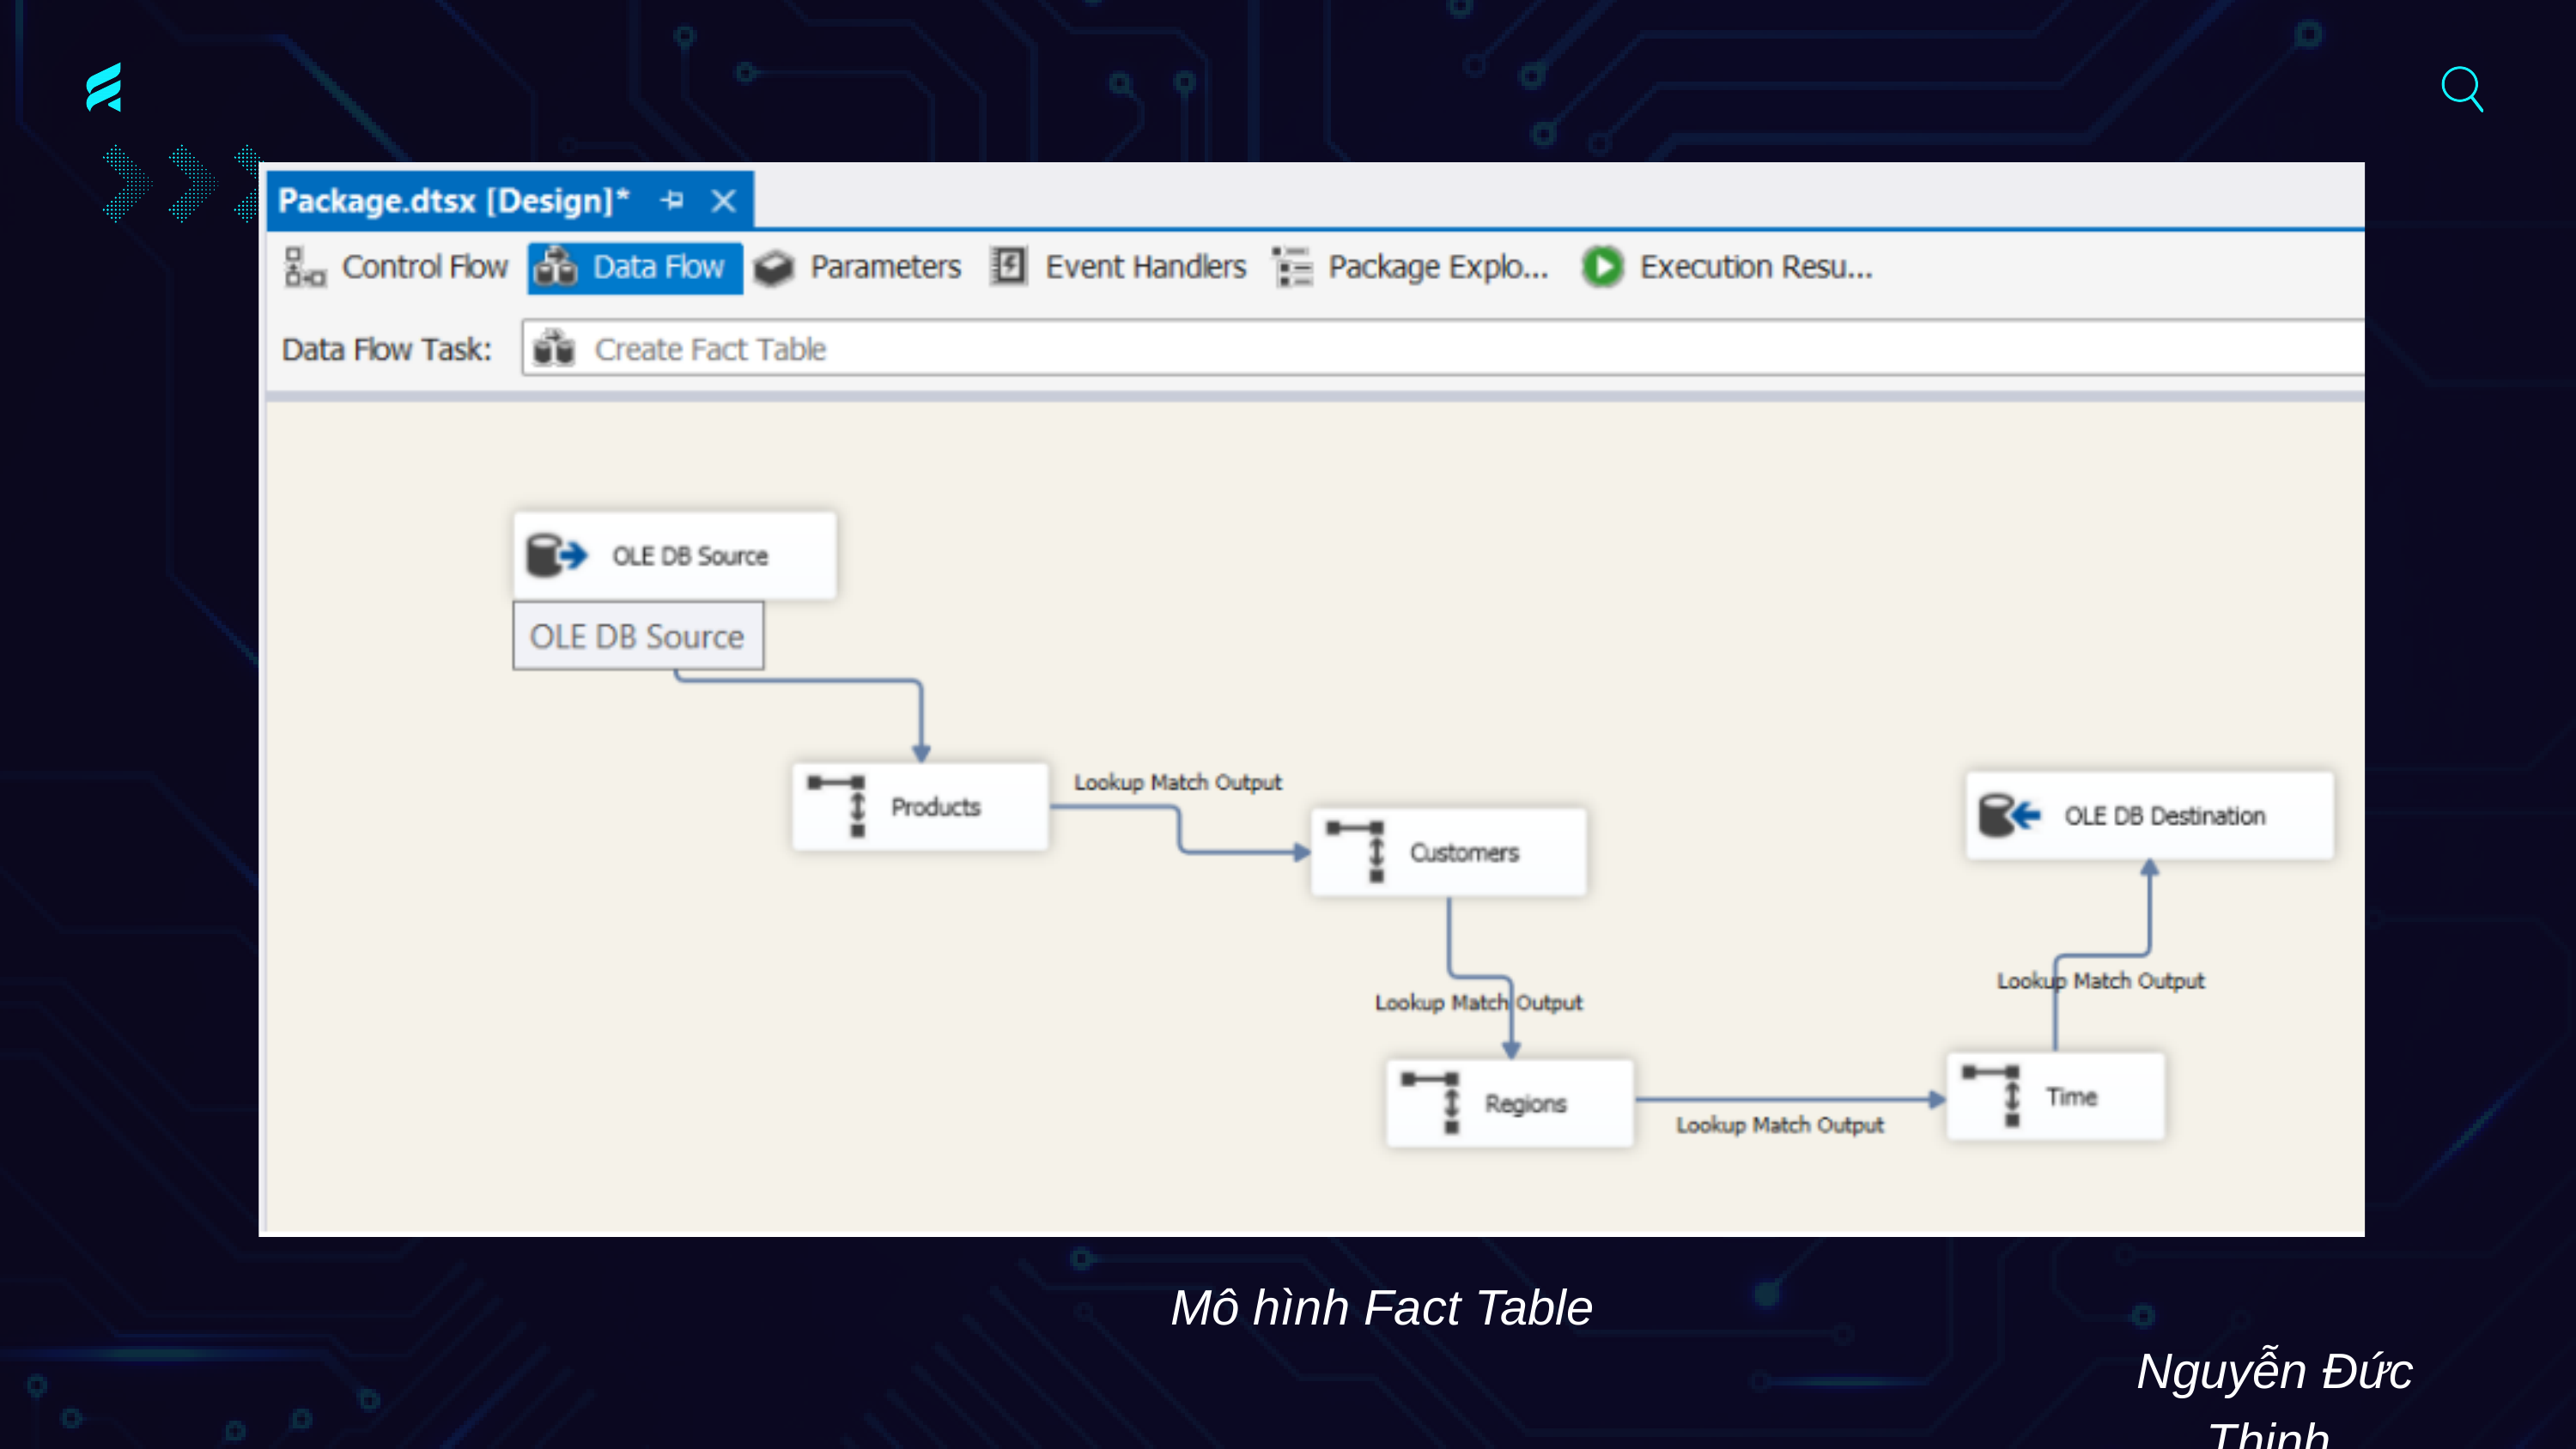

Mô hình Fact Table
Nguyễn Đức Thịnh